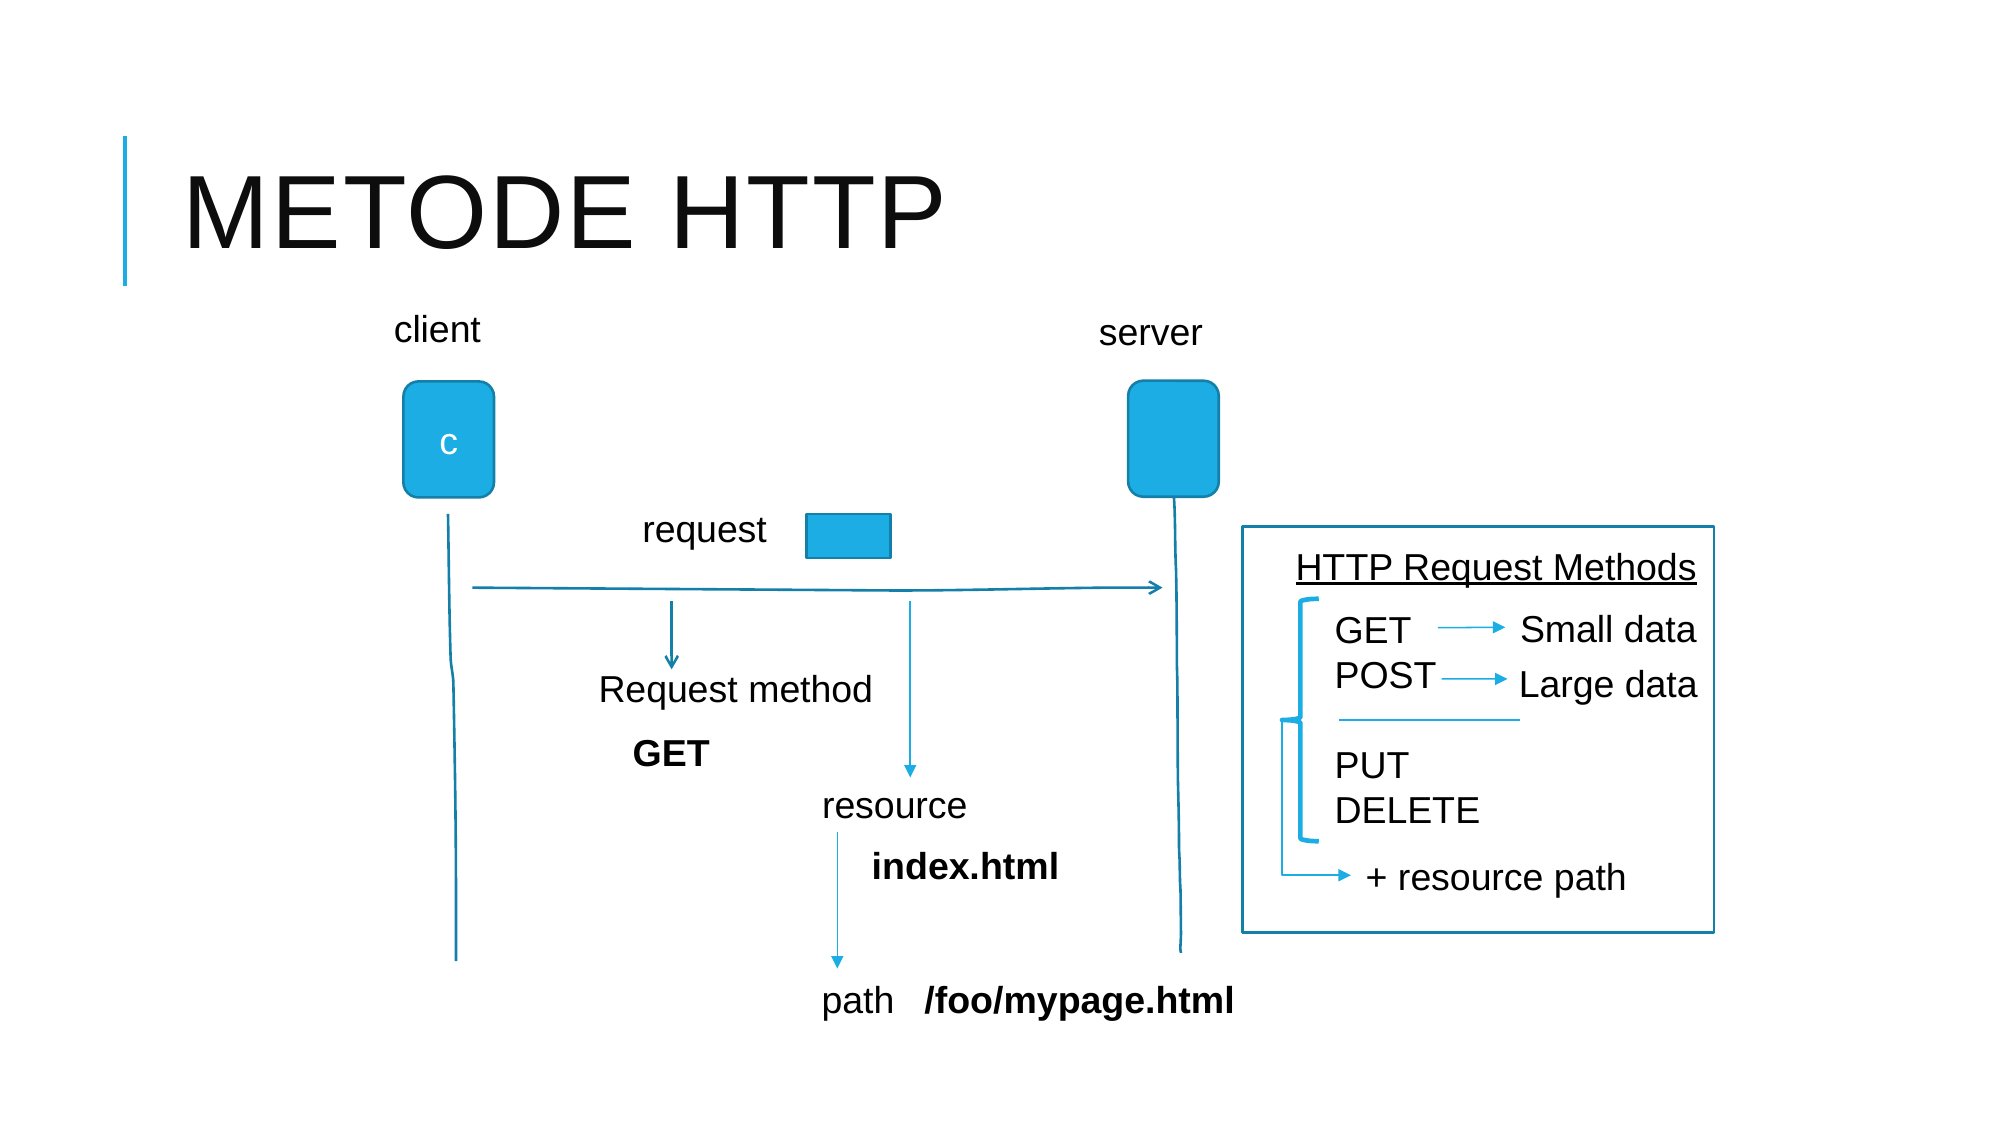

# Metode HTTP
client
server

c

request

HTTP Request Methods

Small data

GET
POST

PUT
DELETE

Large data
Request method
GET
resource
index.html
+ resource path
path
/foo/mypage.html
Instrumente pentru dezvoltarea programelor
35